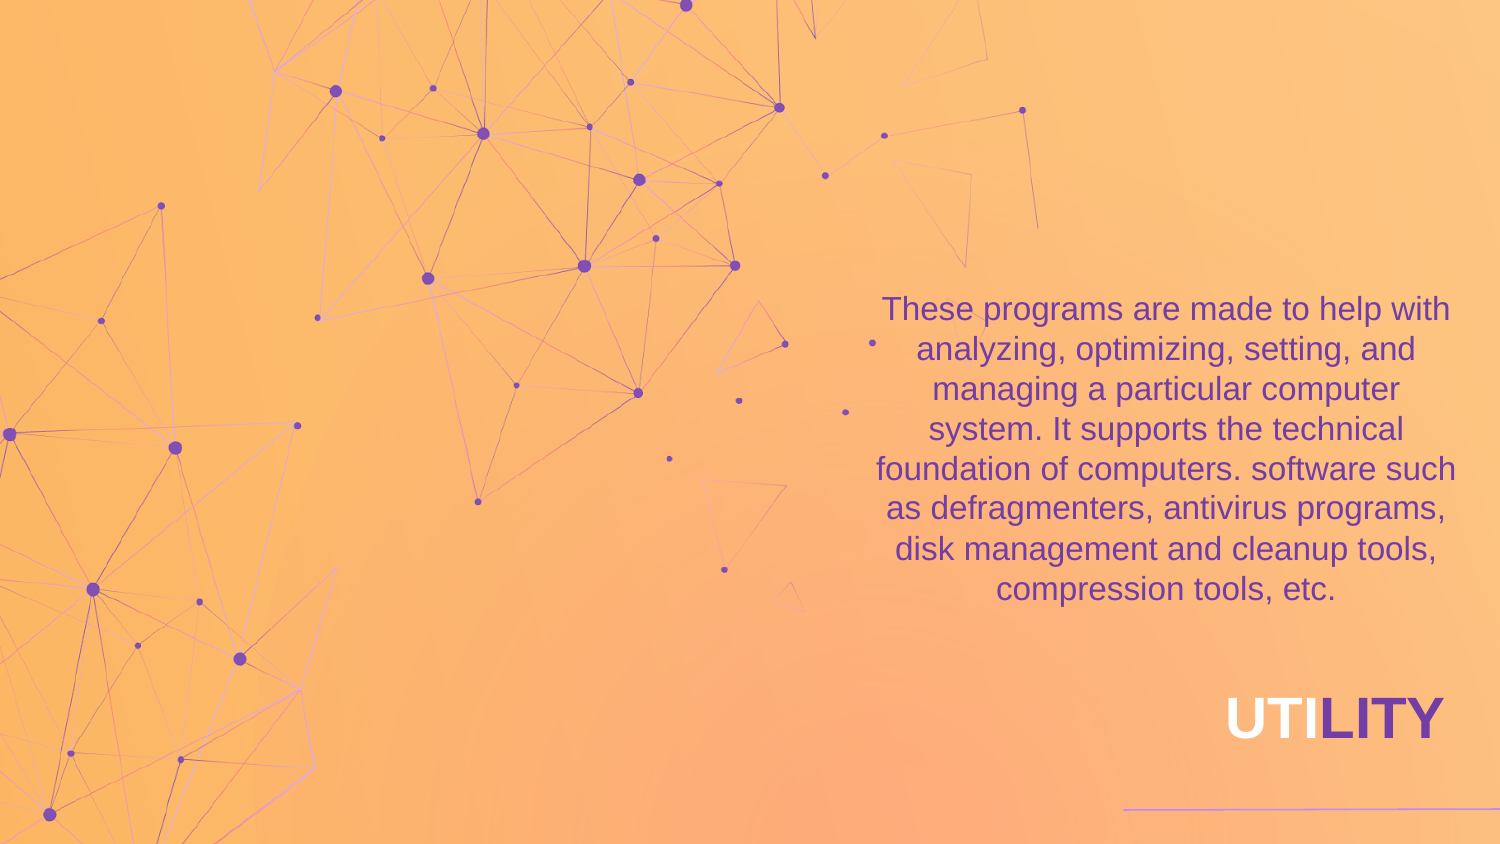

These programs are made to help with analyzing, optimizing, setting, and managing a particular computer system. It supports the technical foundation of computers. software such as defragmenters, antivirus programs, disk management and cleanup tools, compression tools, etc.
# UTILITY